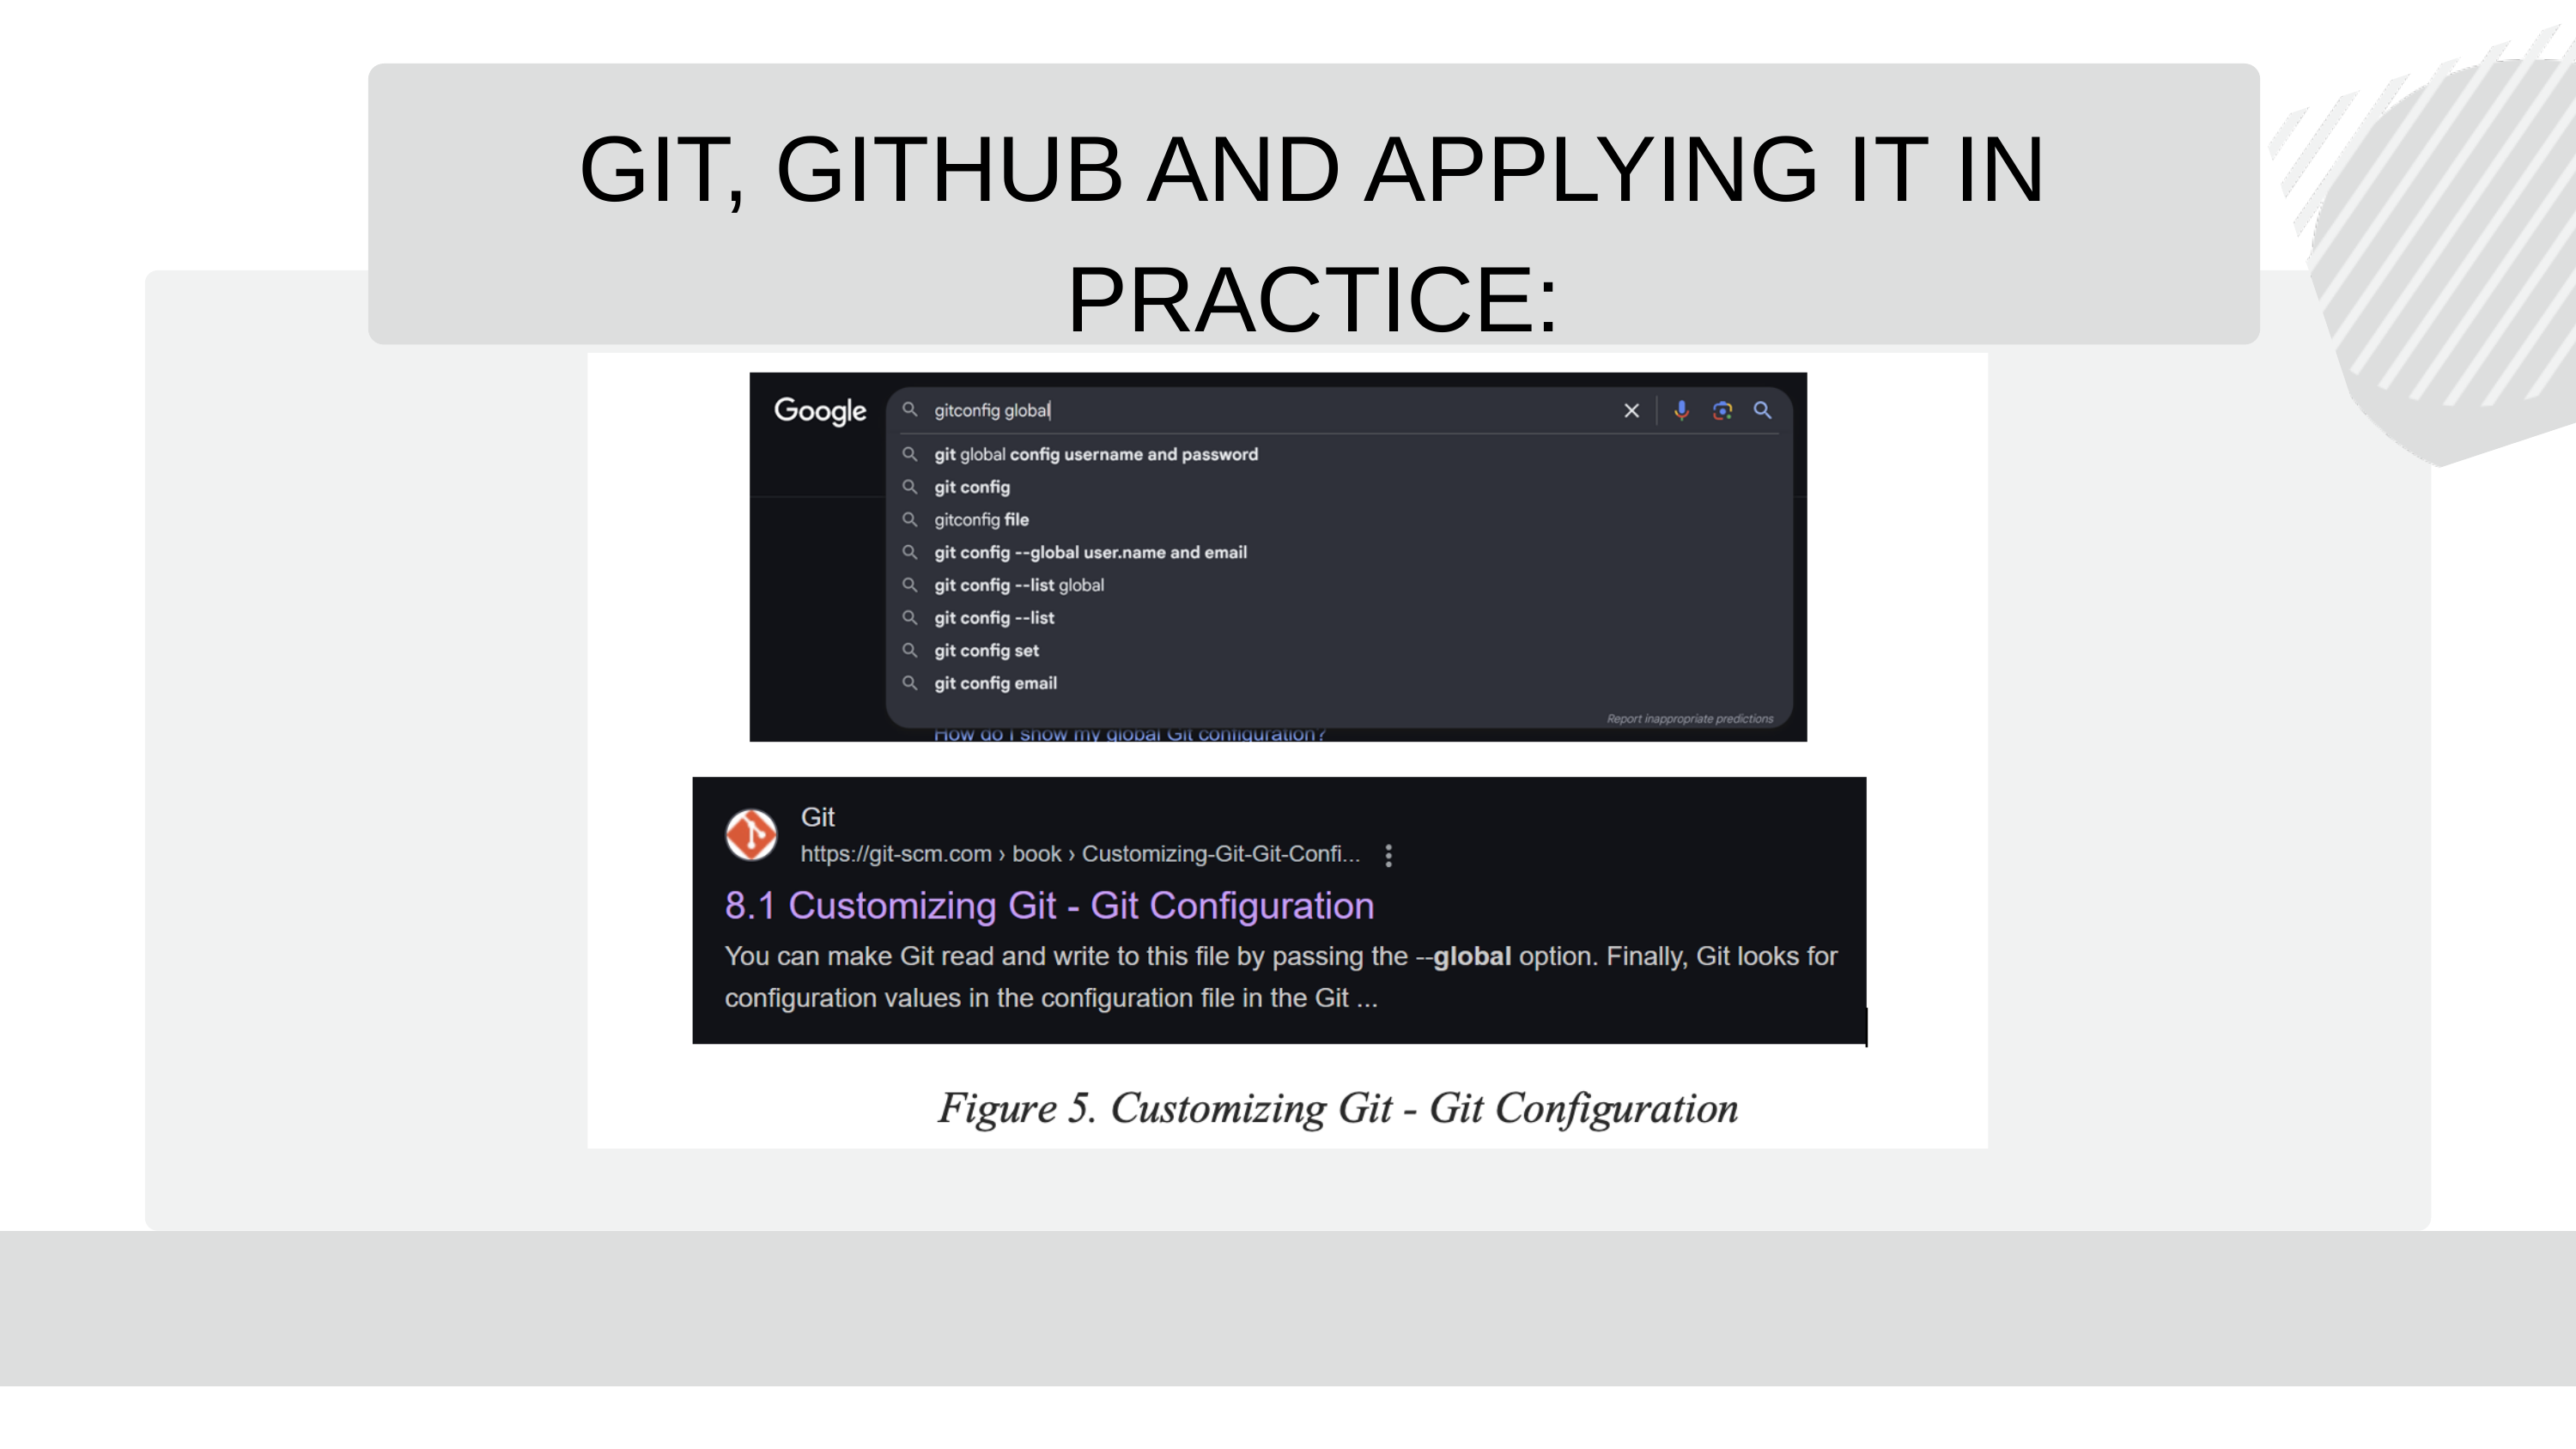

GIT, GITHUB AND APPLYING IT IN PRACTICE: